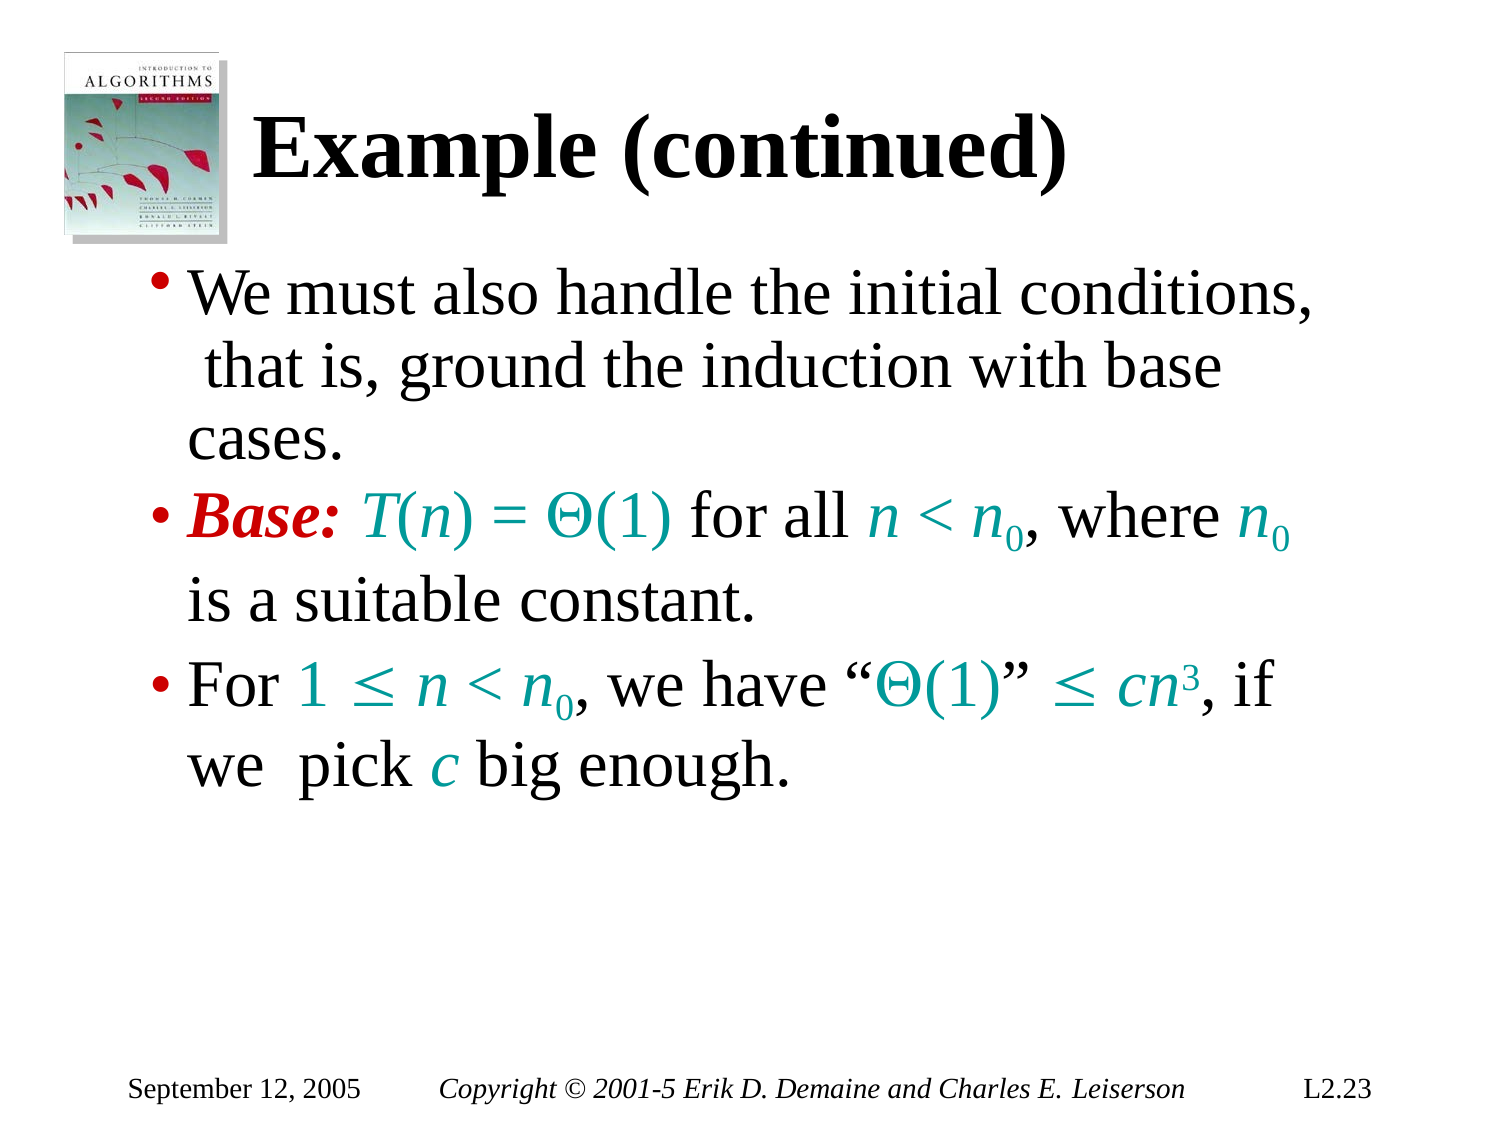

# Example (continued)
We must also handle the initial conditions,  that is, ground the induction with base  cases.
Base: T(n) = Θ(1) for all n < n0, where n0
is a suitable constant.
For 1 ≤ n < n0, we have “Θ(1)” ≤ cn3, if we  pick c big enough.
September 12, 2005
Copyright © 2001-5 Erik D. Demaine and Charles E. Leiserson
L2.23